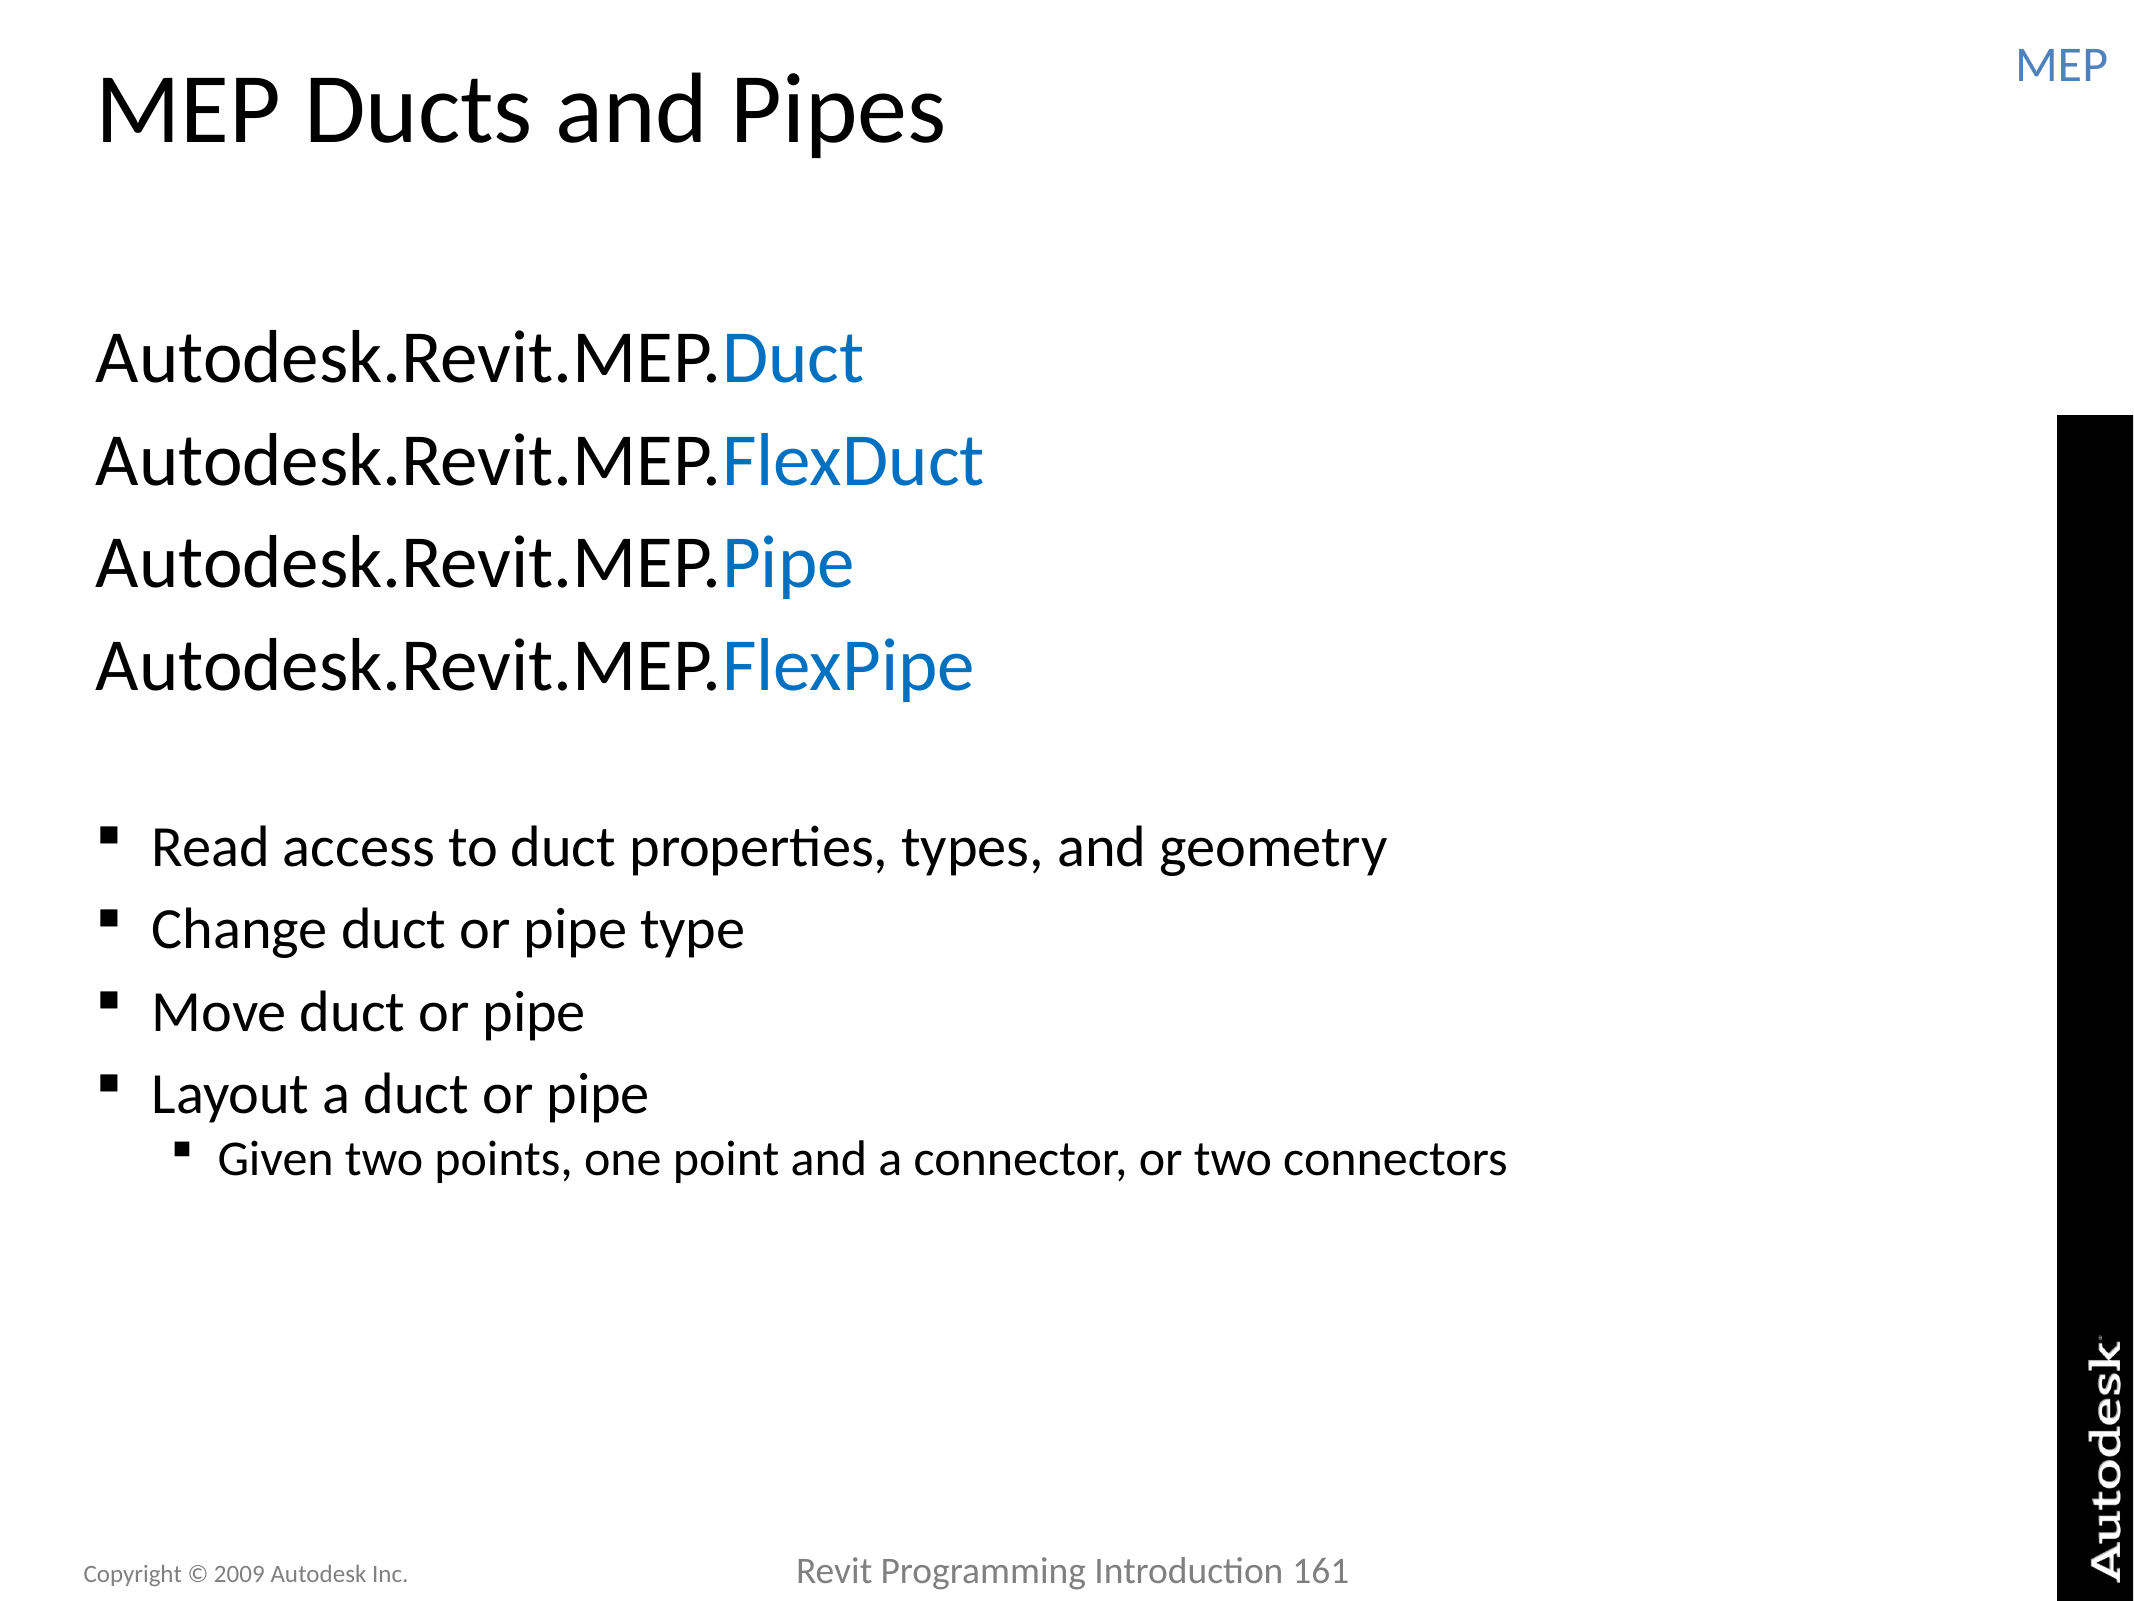

# MEP Ducts and Pipes
MEP
Autodesk.Revit.MEP.Duct
Autodesk.Revit.MEP.FlexDuct
Autodesk.Revit.MEP.Pipe
Autodesk.Revit.MEP.FlexPipe
Read access to duct properties, types, and geometry
Change duct or pipe type
Move duct or pipe
Layout a duct or pipe
Given two points, one point and a connector, or two connectors